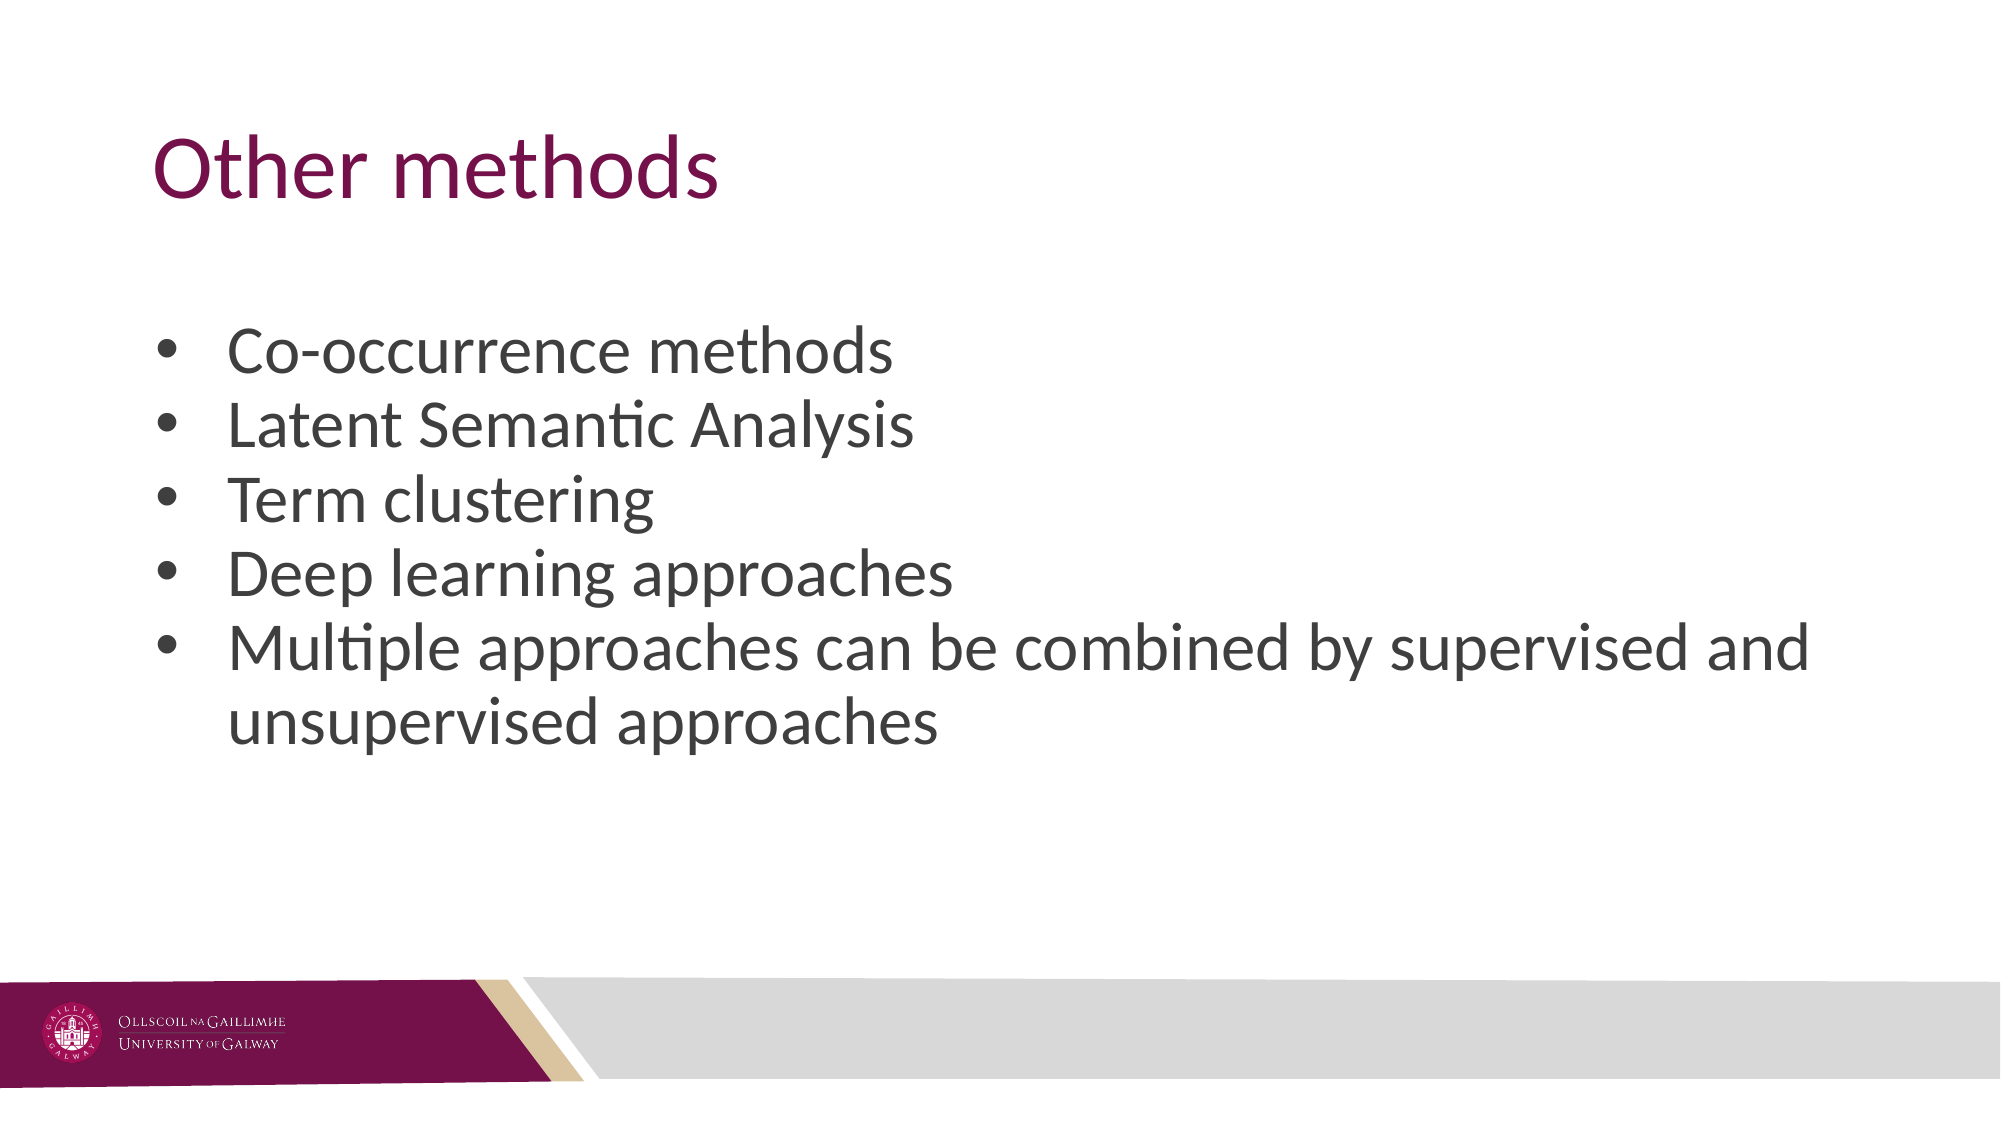

# Other methods
Co-occurrence methods
Latent Semantic Analysis
Term clustering
Deep learning approaches
Multiple approaches can be combined by supervised and unsupervised approaches